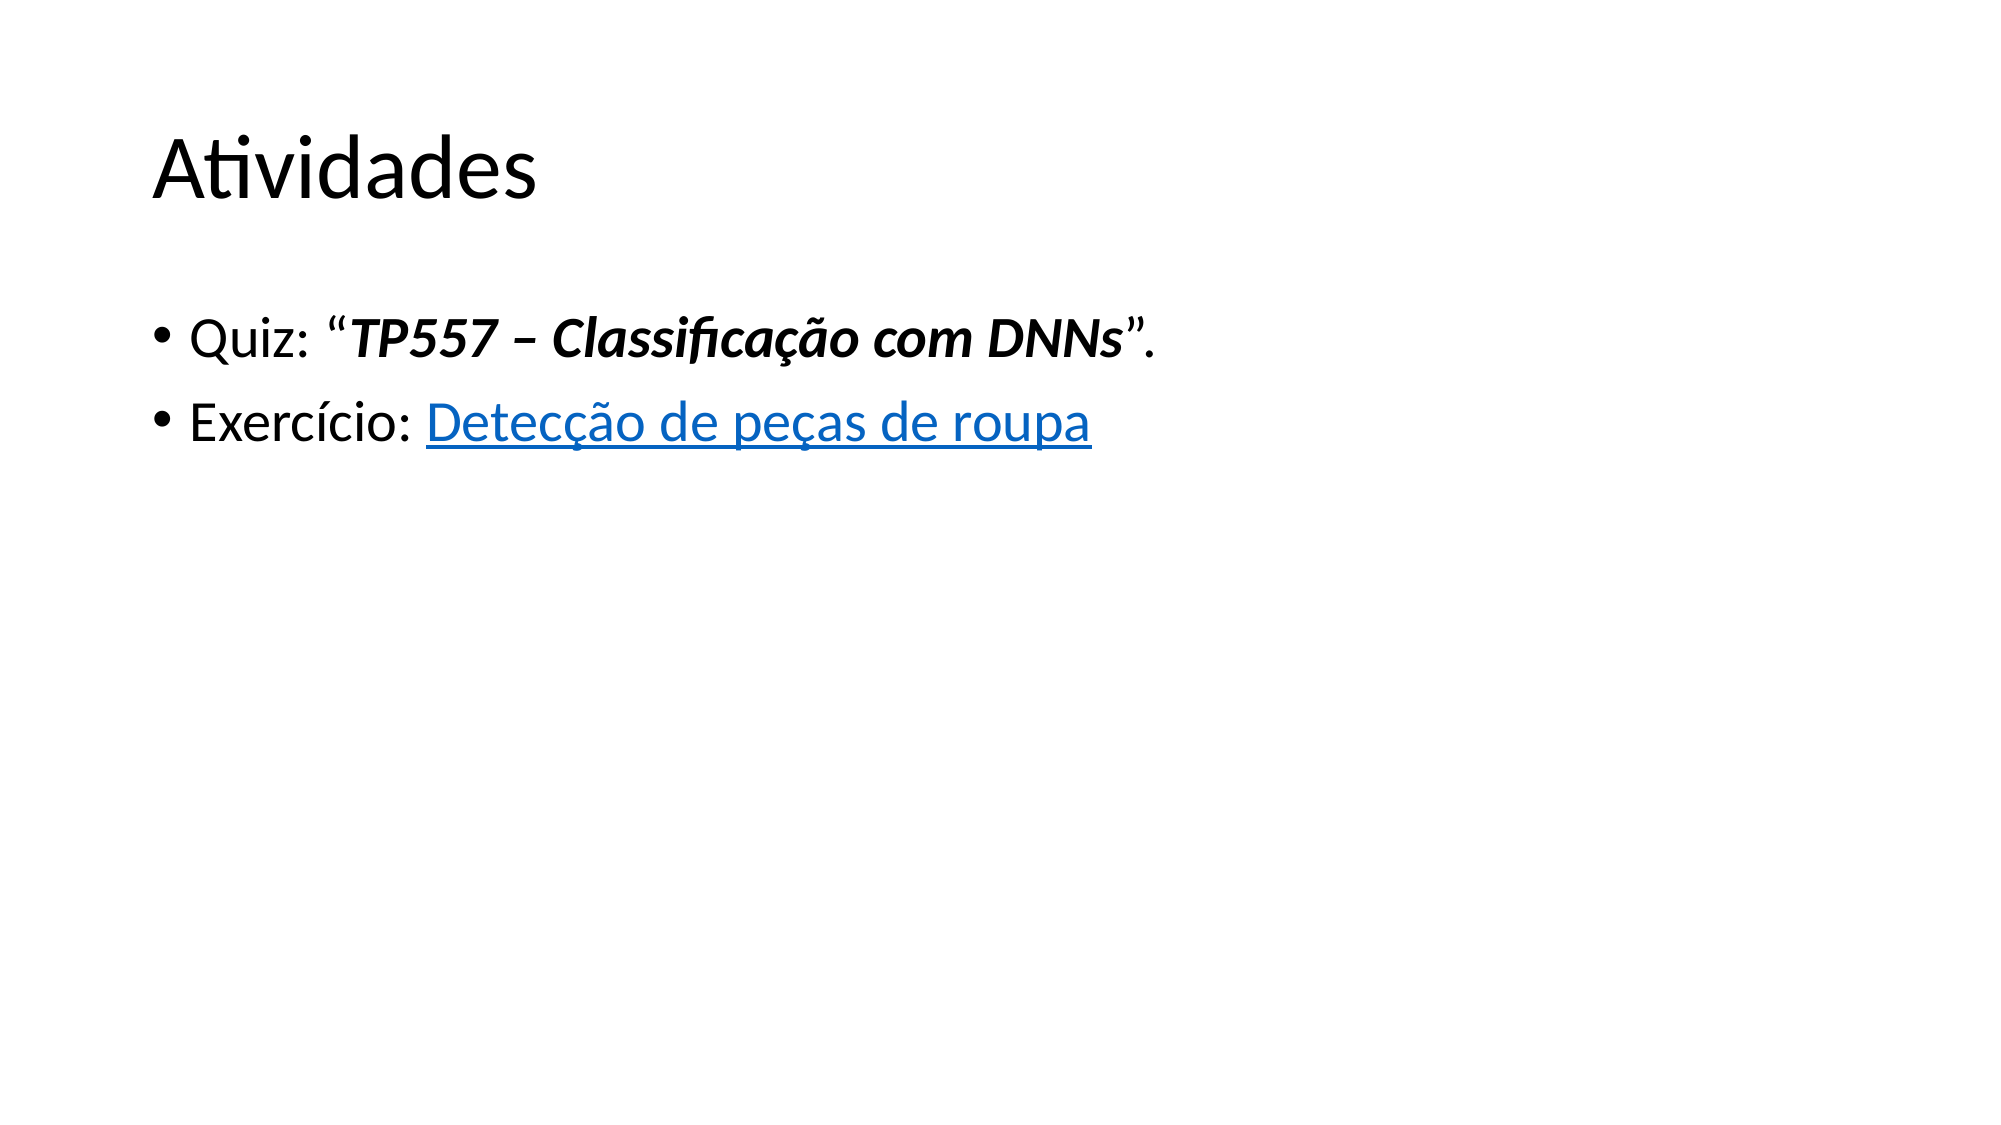

# Atividades
Quiz: “TP557 – Classificação com DNNs”.
Exercício: Detecção de peças de roupa